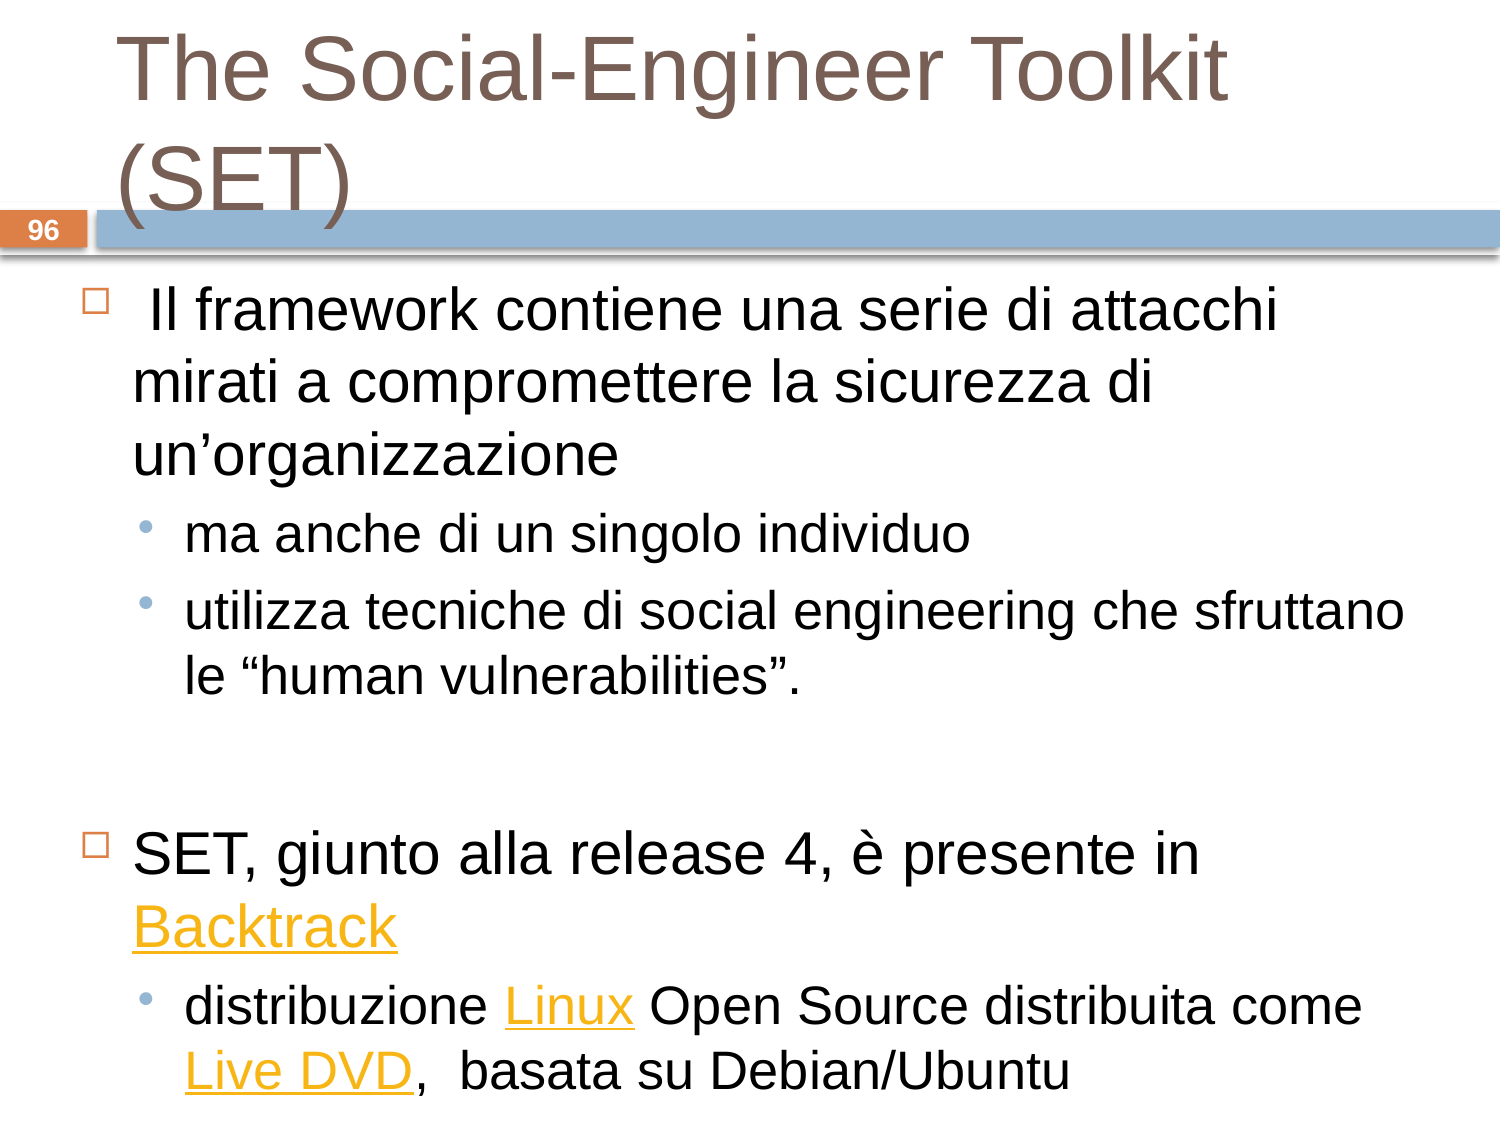

# The Social-Engineer Toolkit (SET)
96
 Il framework contiene una serie di attacchi mirati a compromettere la sicurezza di un’organizzazione
ma anche di un singolo individuo
utilizza tecniche di social engineering che sfruttano le “human vulnerabilities”.

SET, giunto alla release 4, è presente in Backtrack
distribuzione Linux Open Source distribuita come Live DVD,  basata su Debian/Ubuntu